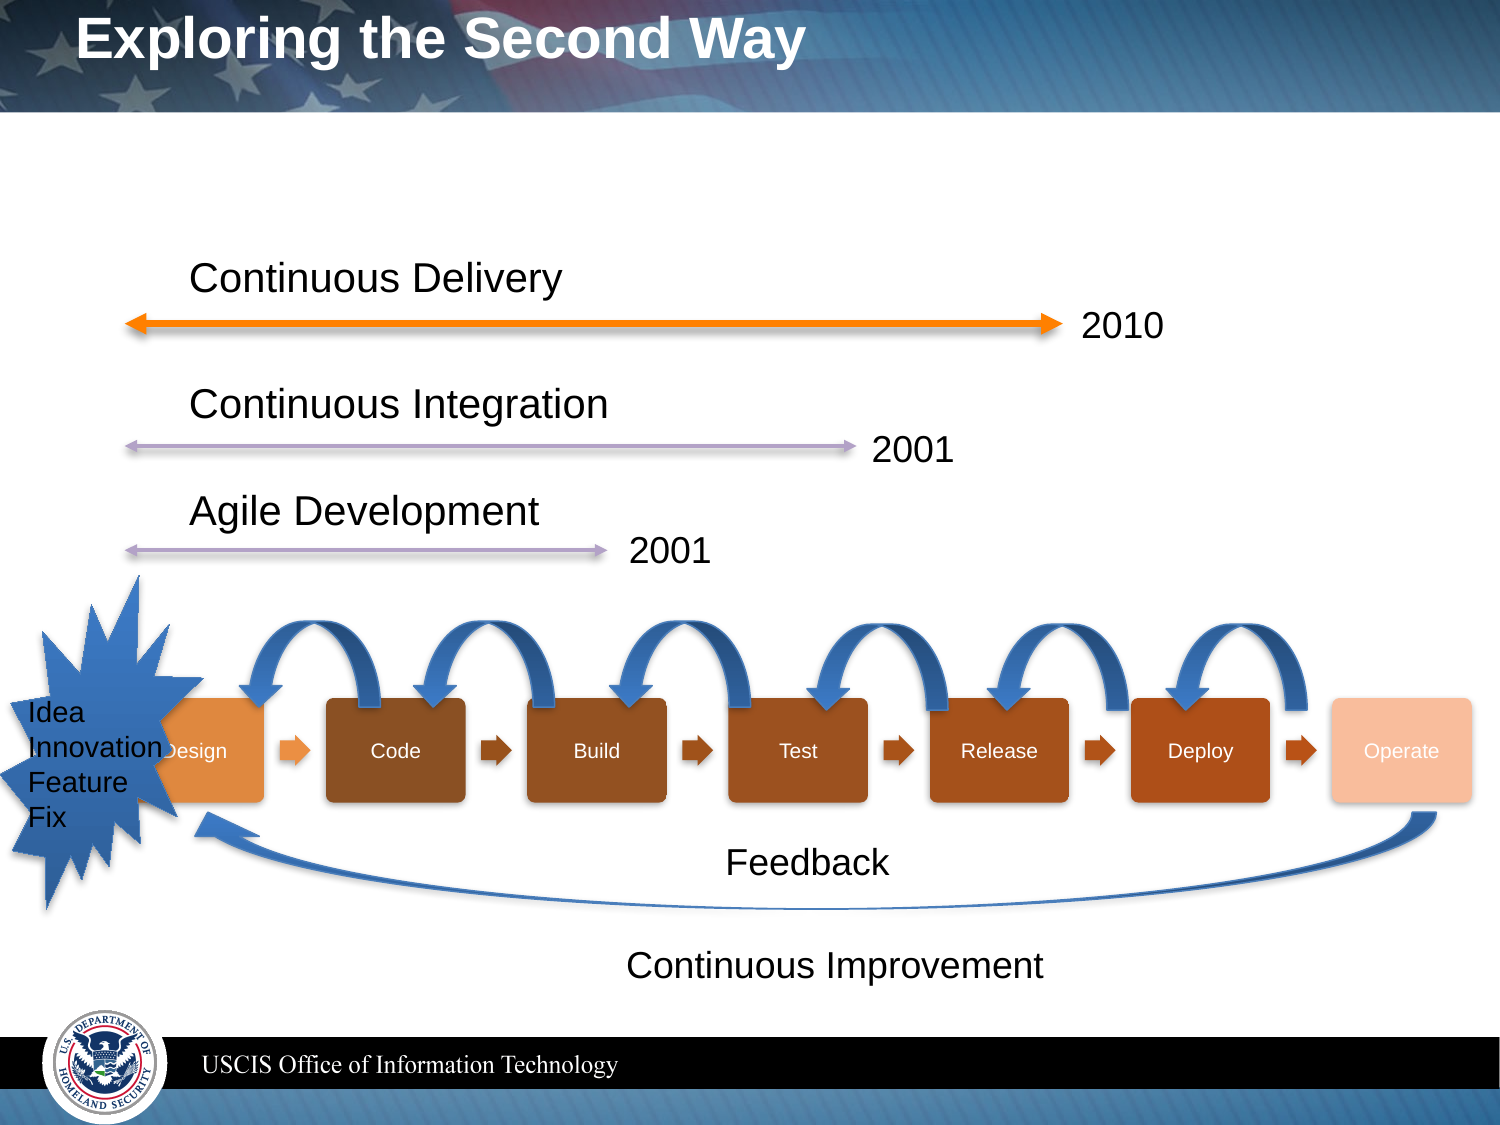

# Exploring the Second Way
Continuous Delivery

Continuous Integration

Agile Development

Idea
Innovation
Feature
Fix

Feedback
Continuous Improvement
2010
2001
2001

Design

Code

Build

Test

Release

Deploy

Operate

23